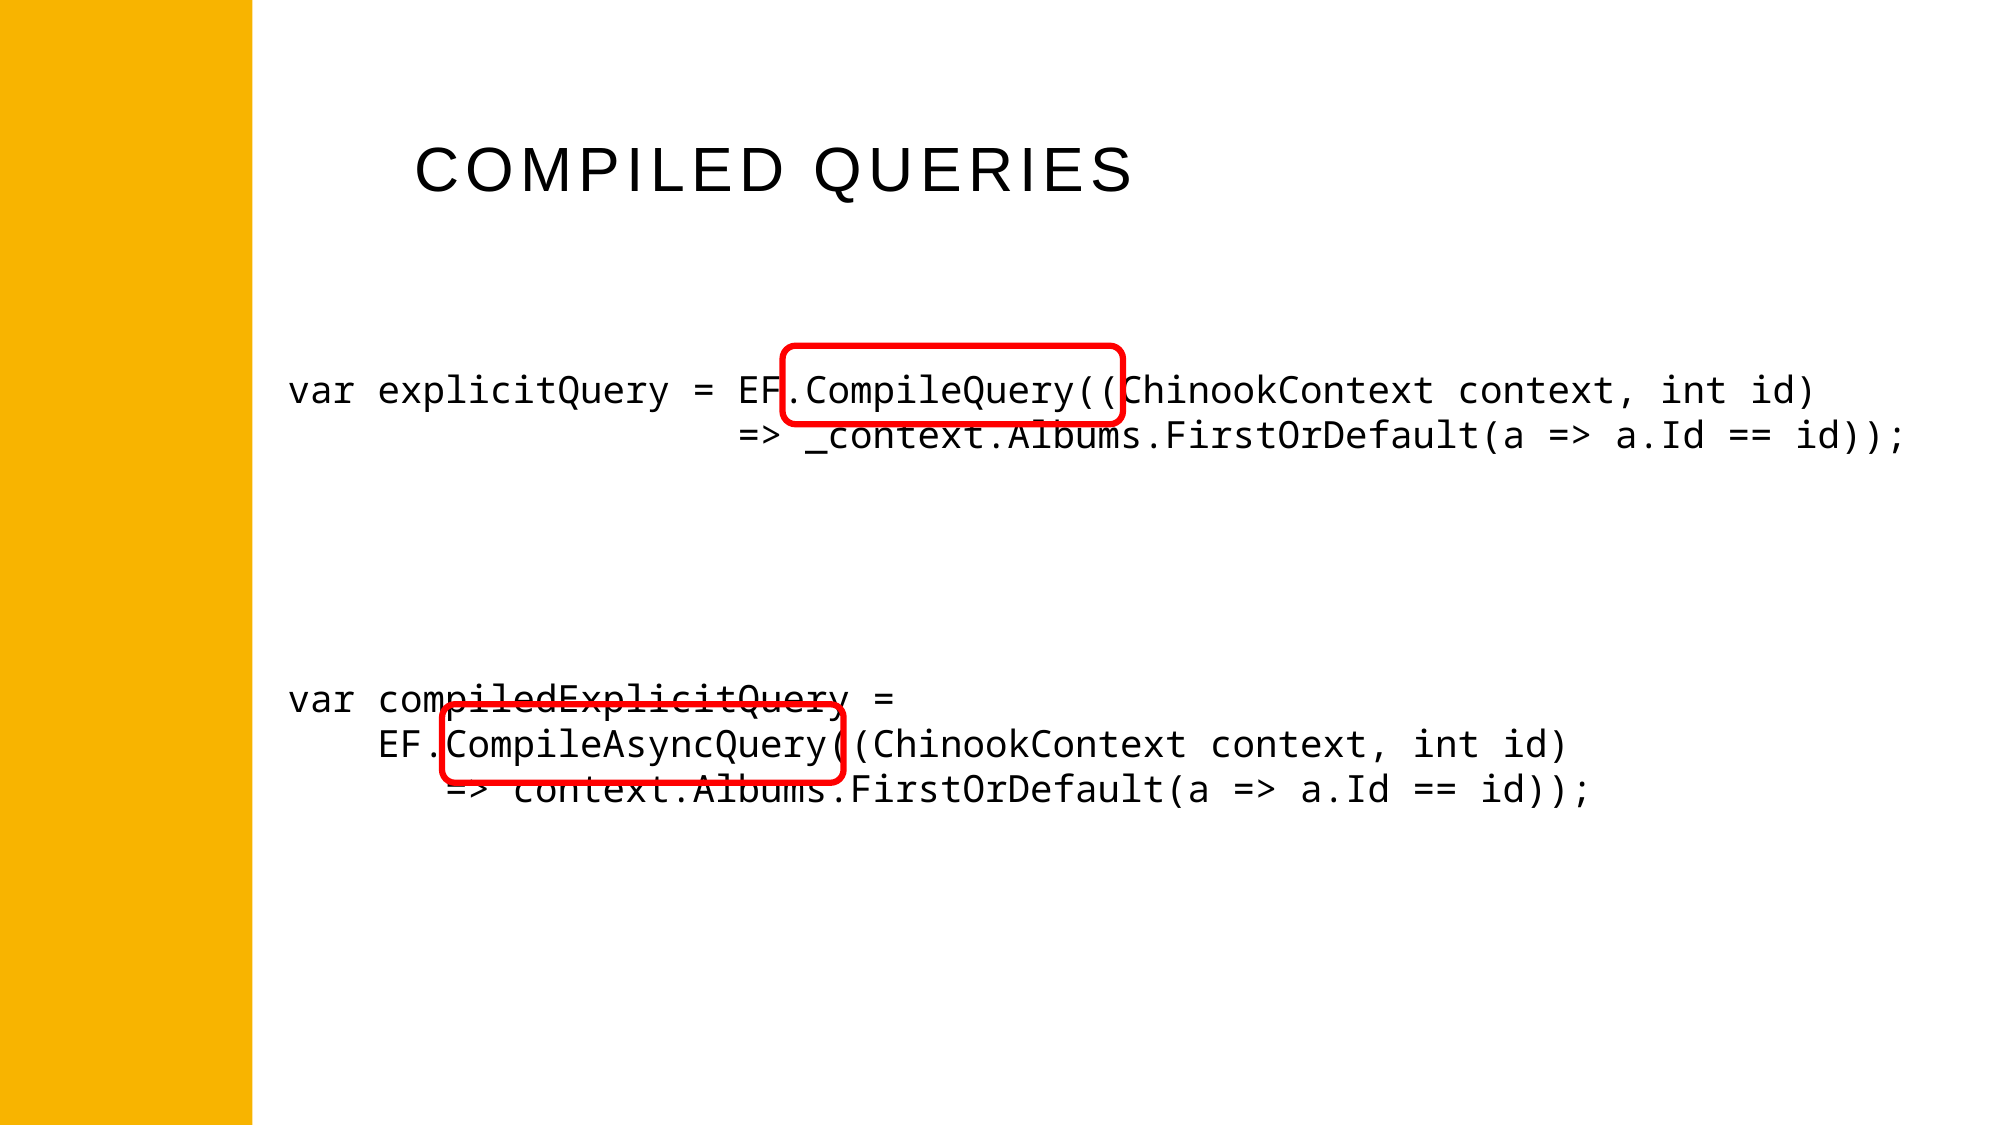

COMPILED QUERIES

var explicitQuery = EF.CompileQuery((ChinookContext context, int id)
                    => _context.Albums.FirstOrDefault(a => a.Id == id));
var compiledExplicitQuery =
    EF.CompileAsyncQuery((ChinookContext context, int id)
       => context.Albums.FirstOrDefault(a => a.Id == id));